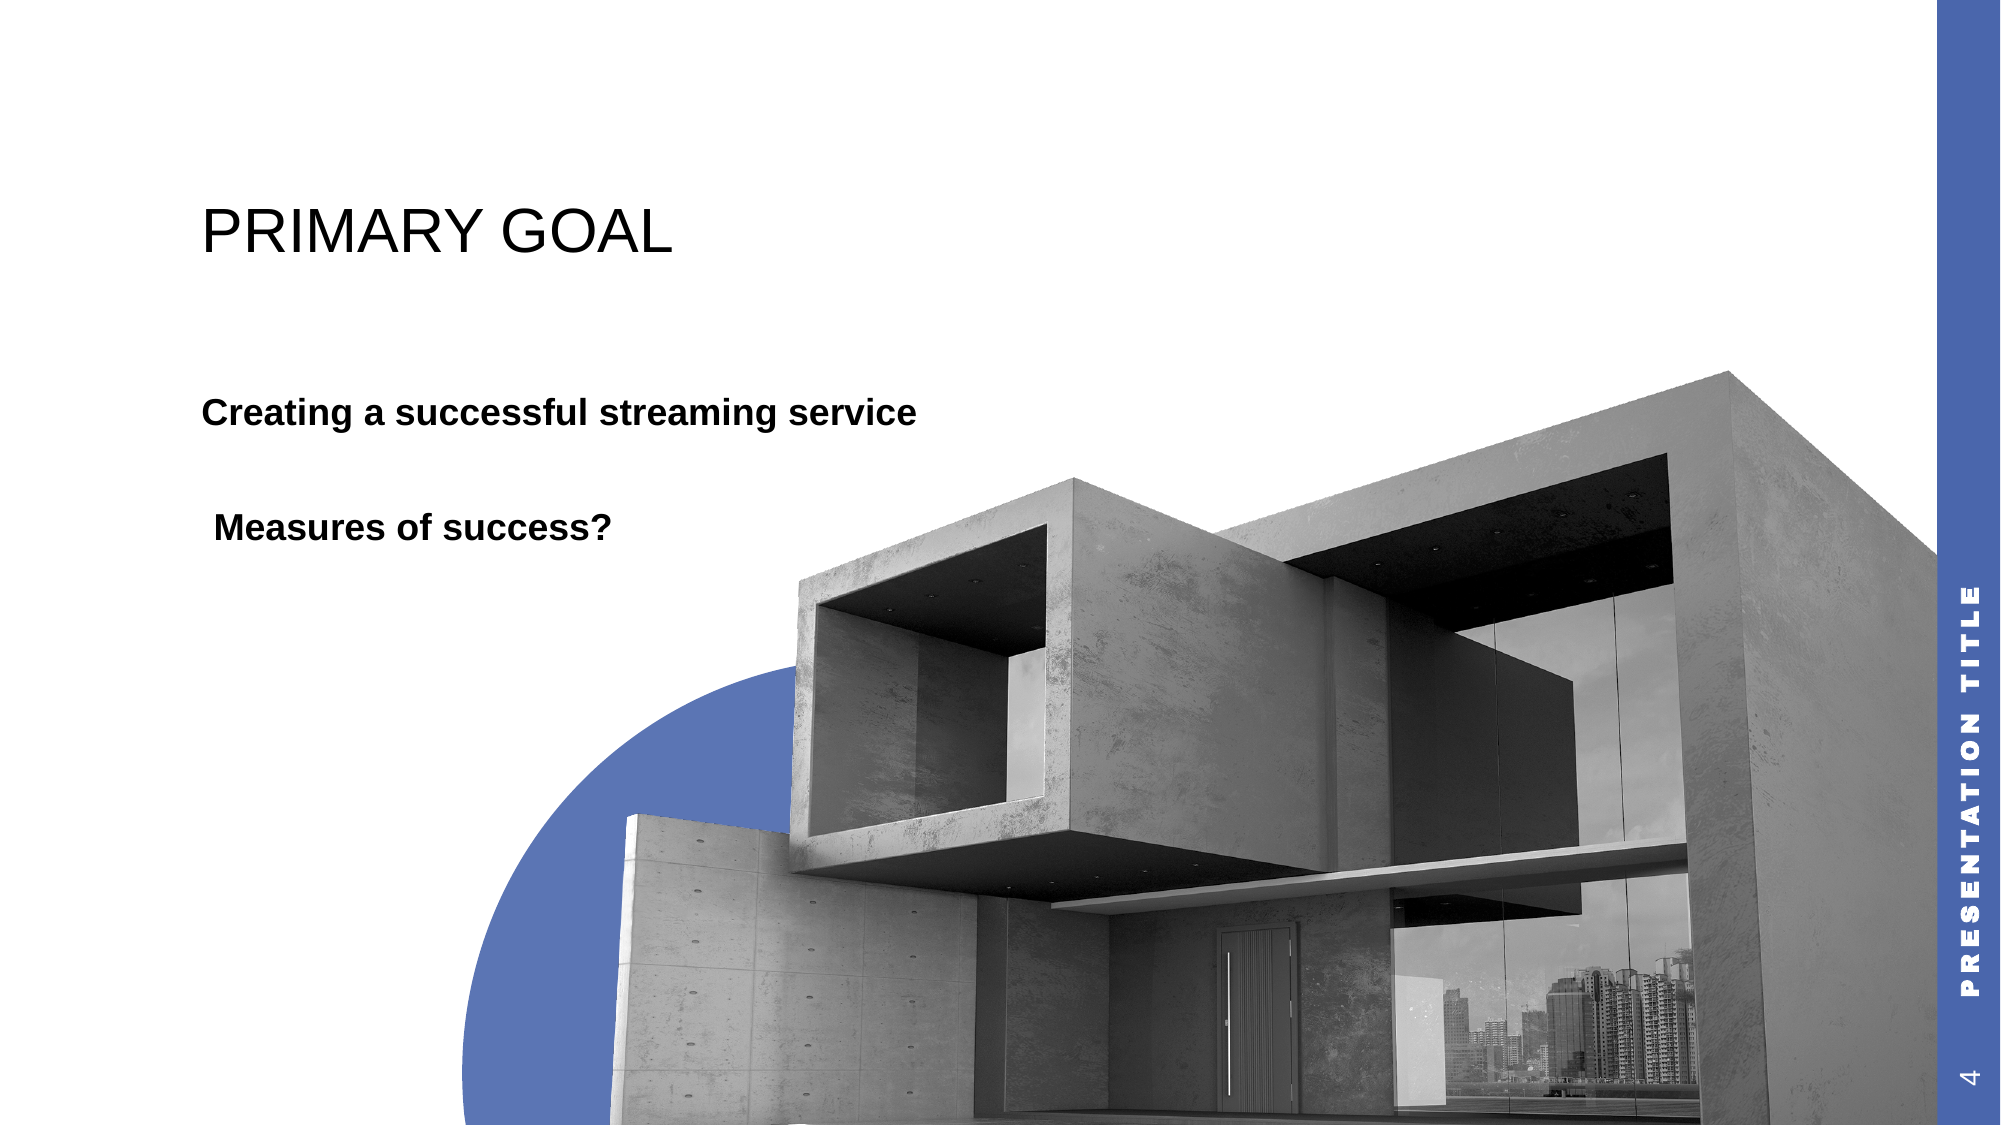

# Primary Goal
Creating a successful streaming service
Measures of success?

Presentation Title
4